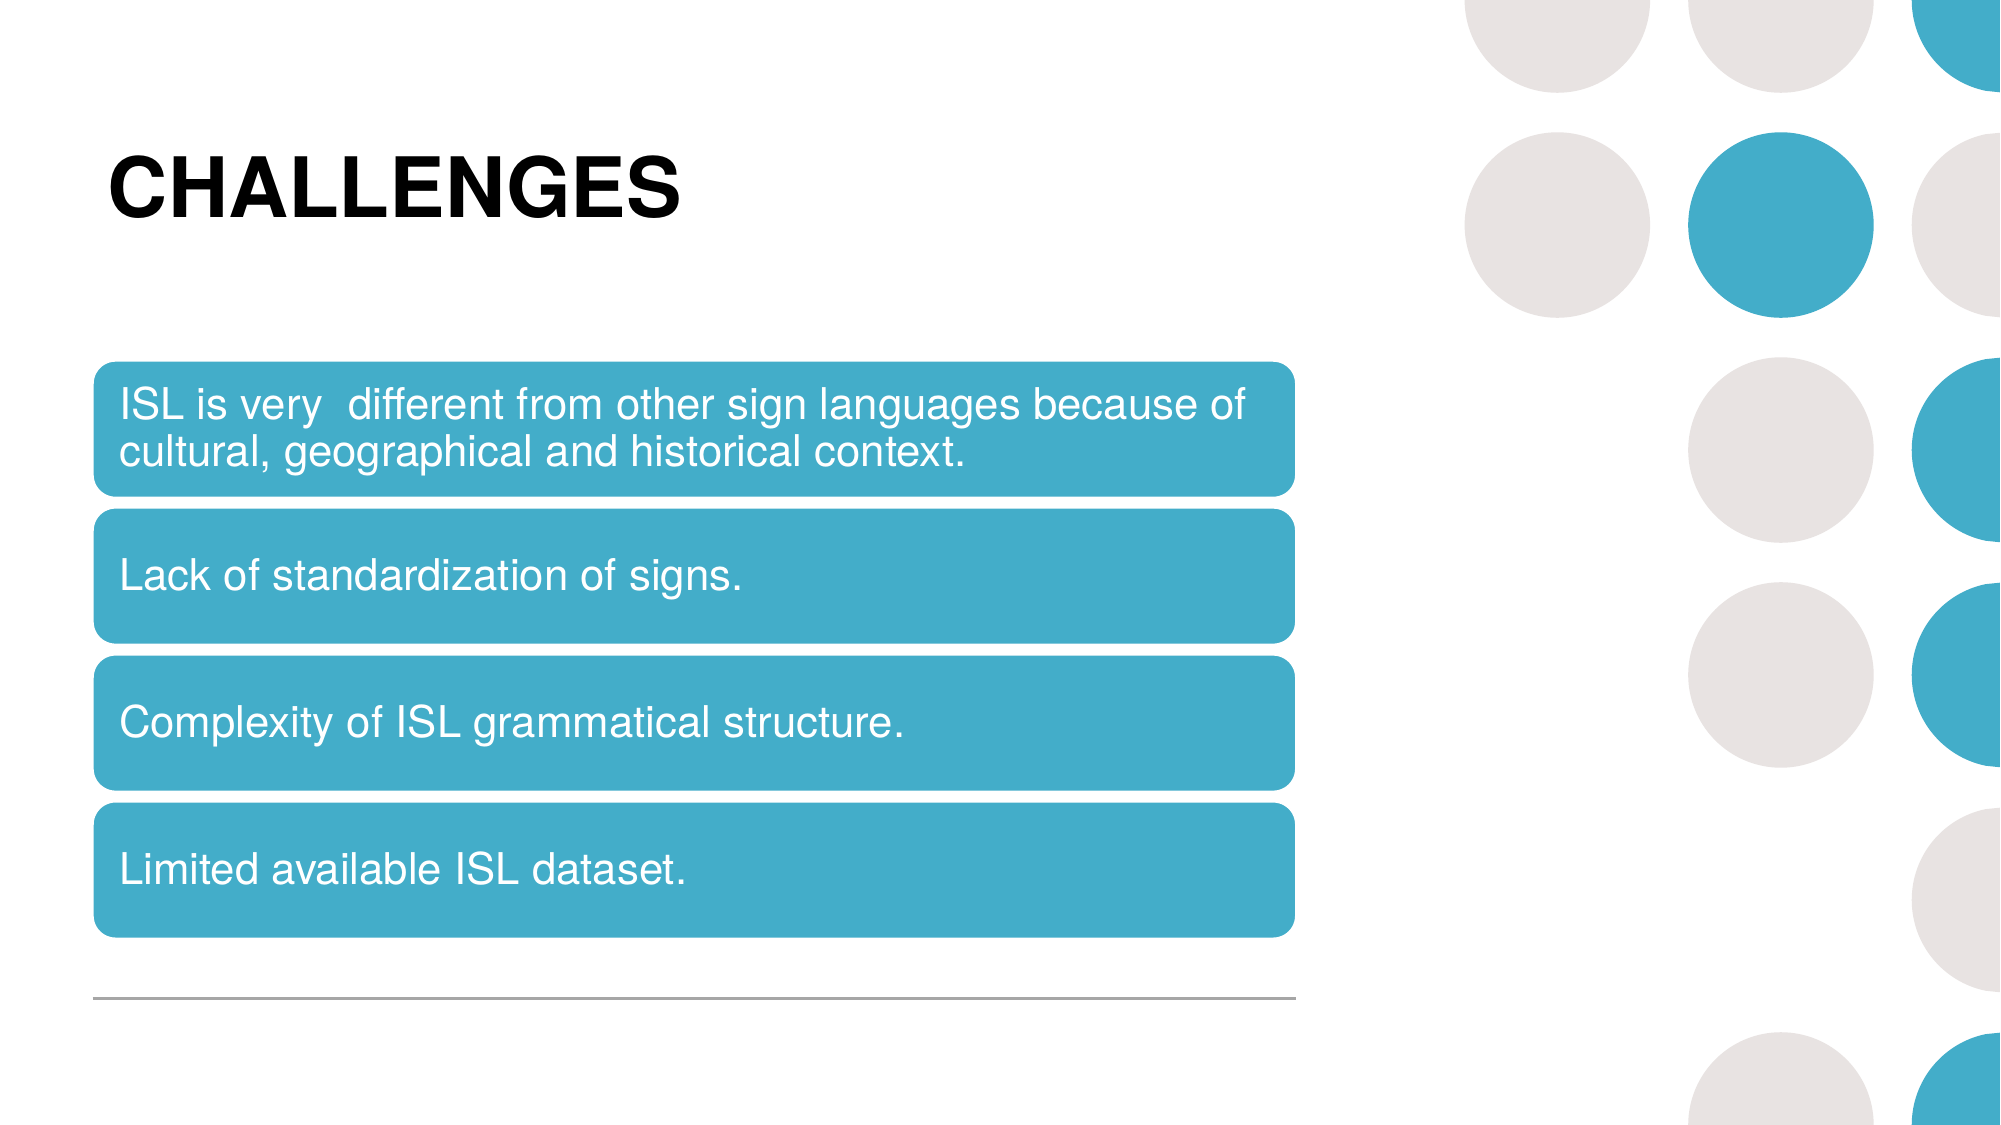

# CHALLENGES
ISL is very  different from other sign languages because of cultural, geographical and historical context.
Lack of standardization of signs.
Complexity of ISL grammatical structure.
Limited available ISL dataset.